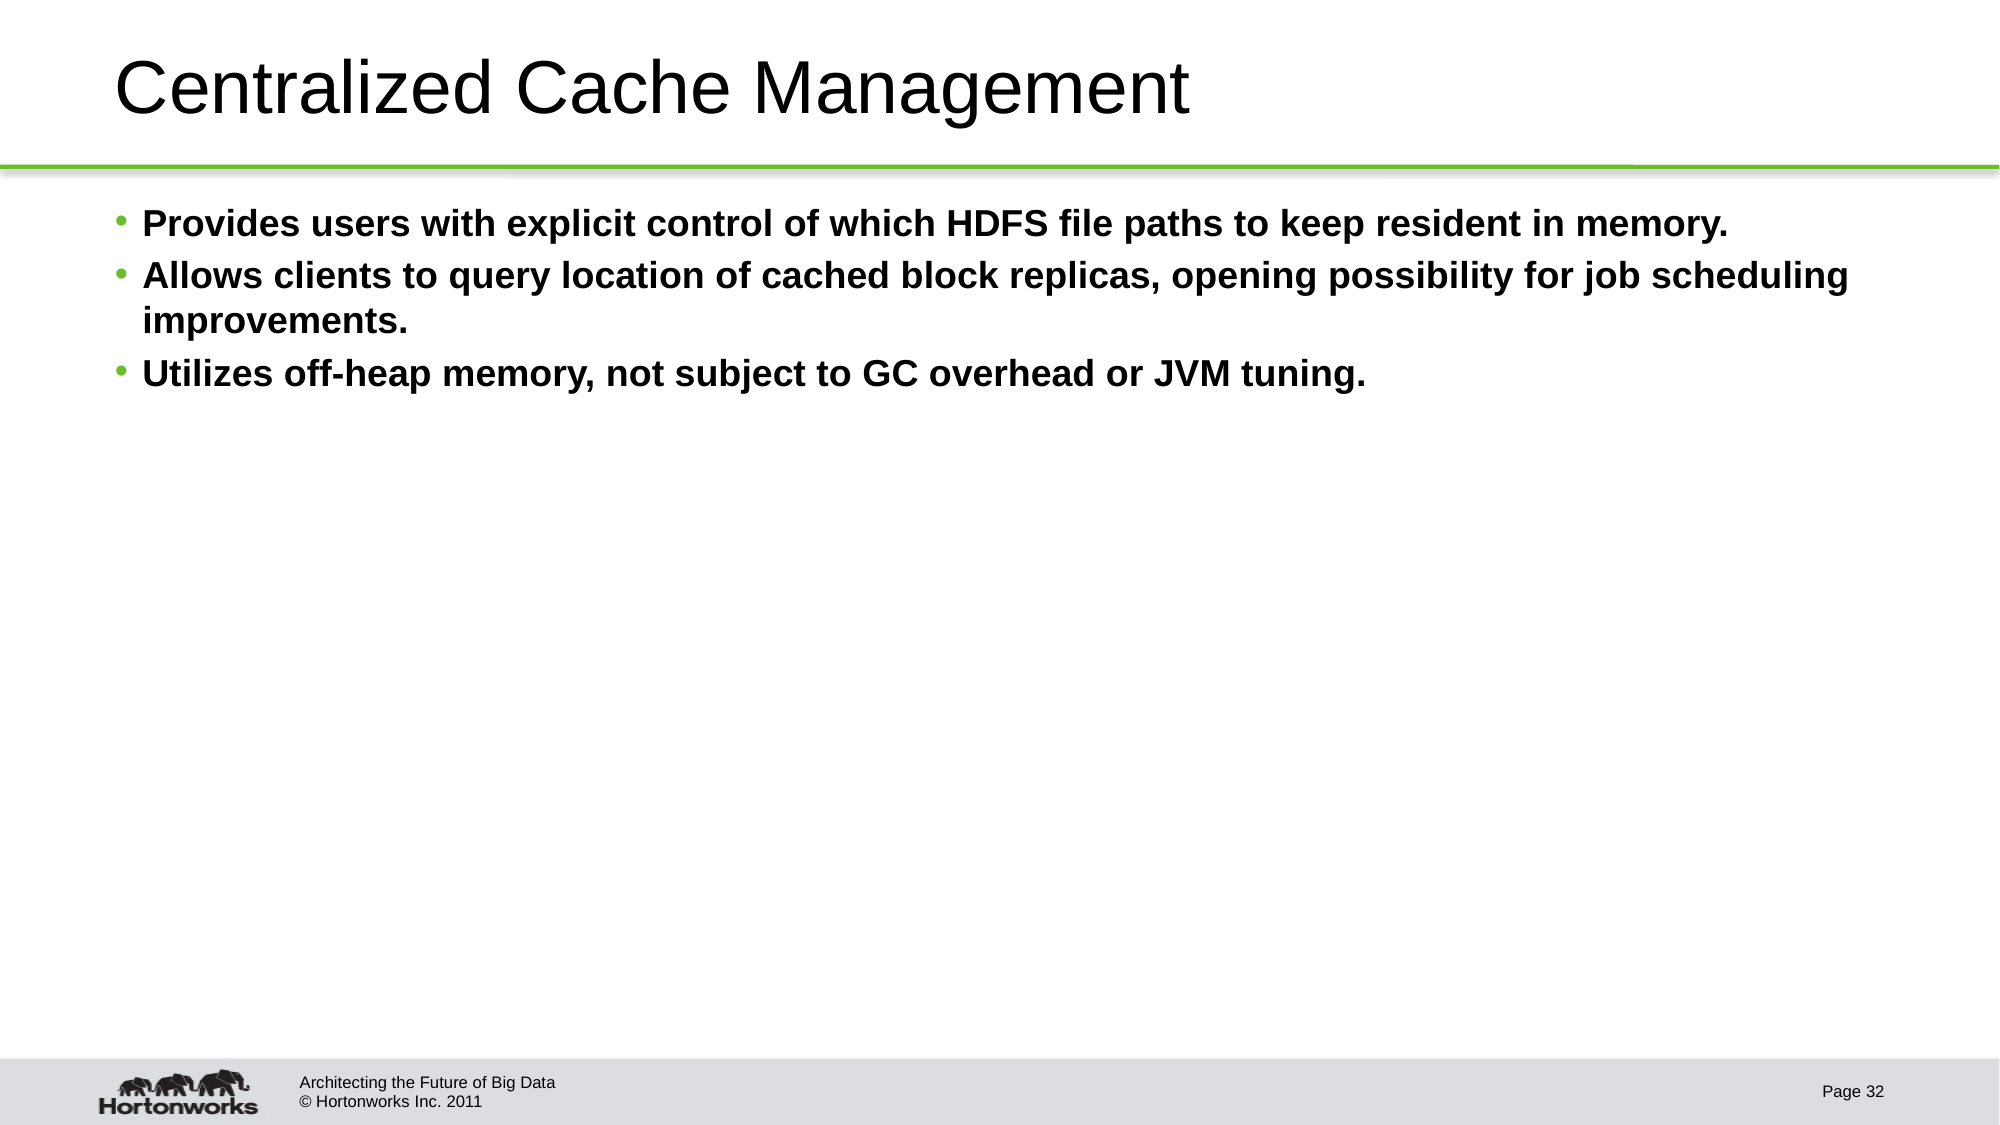

# Centralized Cache Management
Provides users with explicit control of which HDFS file paths to keep resident in memory.
Allows clients to query location of cached block replicas, opening possibility for job scheduling improvements.
Utilizes off-heap memory, not subject to GC overhead or JVM tuning.

Architecting the Future of Big Data
Page 32